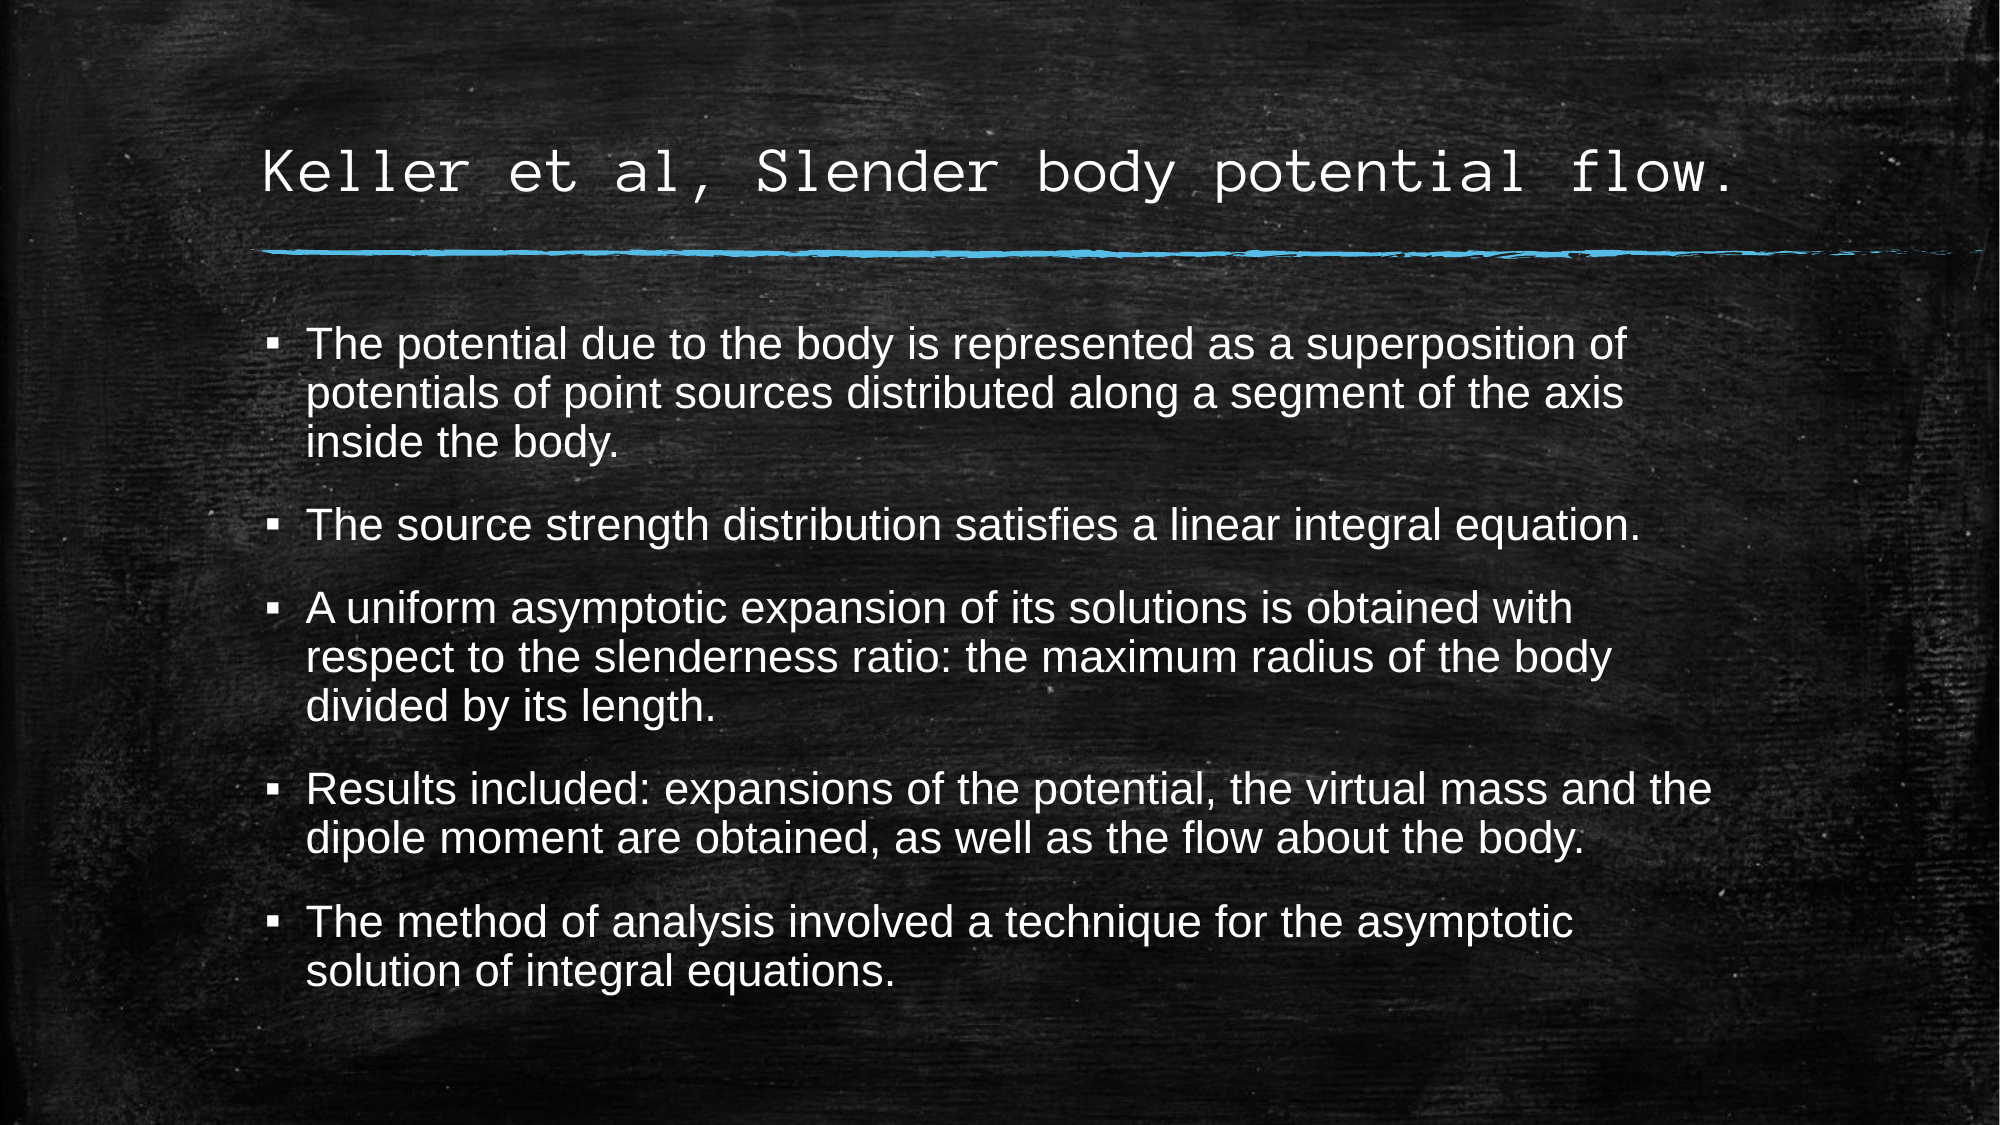

# Keller et al, Slender body potential flow.
The potential due to the body is represented as a superposition of potentials of point sources distributed along a segment of the axis inside the body.
The source strength distribution satisfies a linear integral equation.
A uniform asymptotic expansion of its solutions is obtained with respect to the slenderness ratio: the maximum radius of the body divided by its length.
Results included: expansions of the potential, the virtual mass and the dipole moment are obtained, as well as the flow about the body.
The method of analysis involved a technique for the asymptotic solution of integral equations.